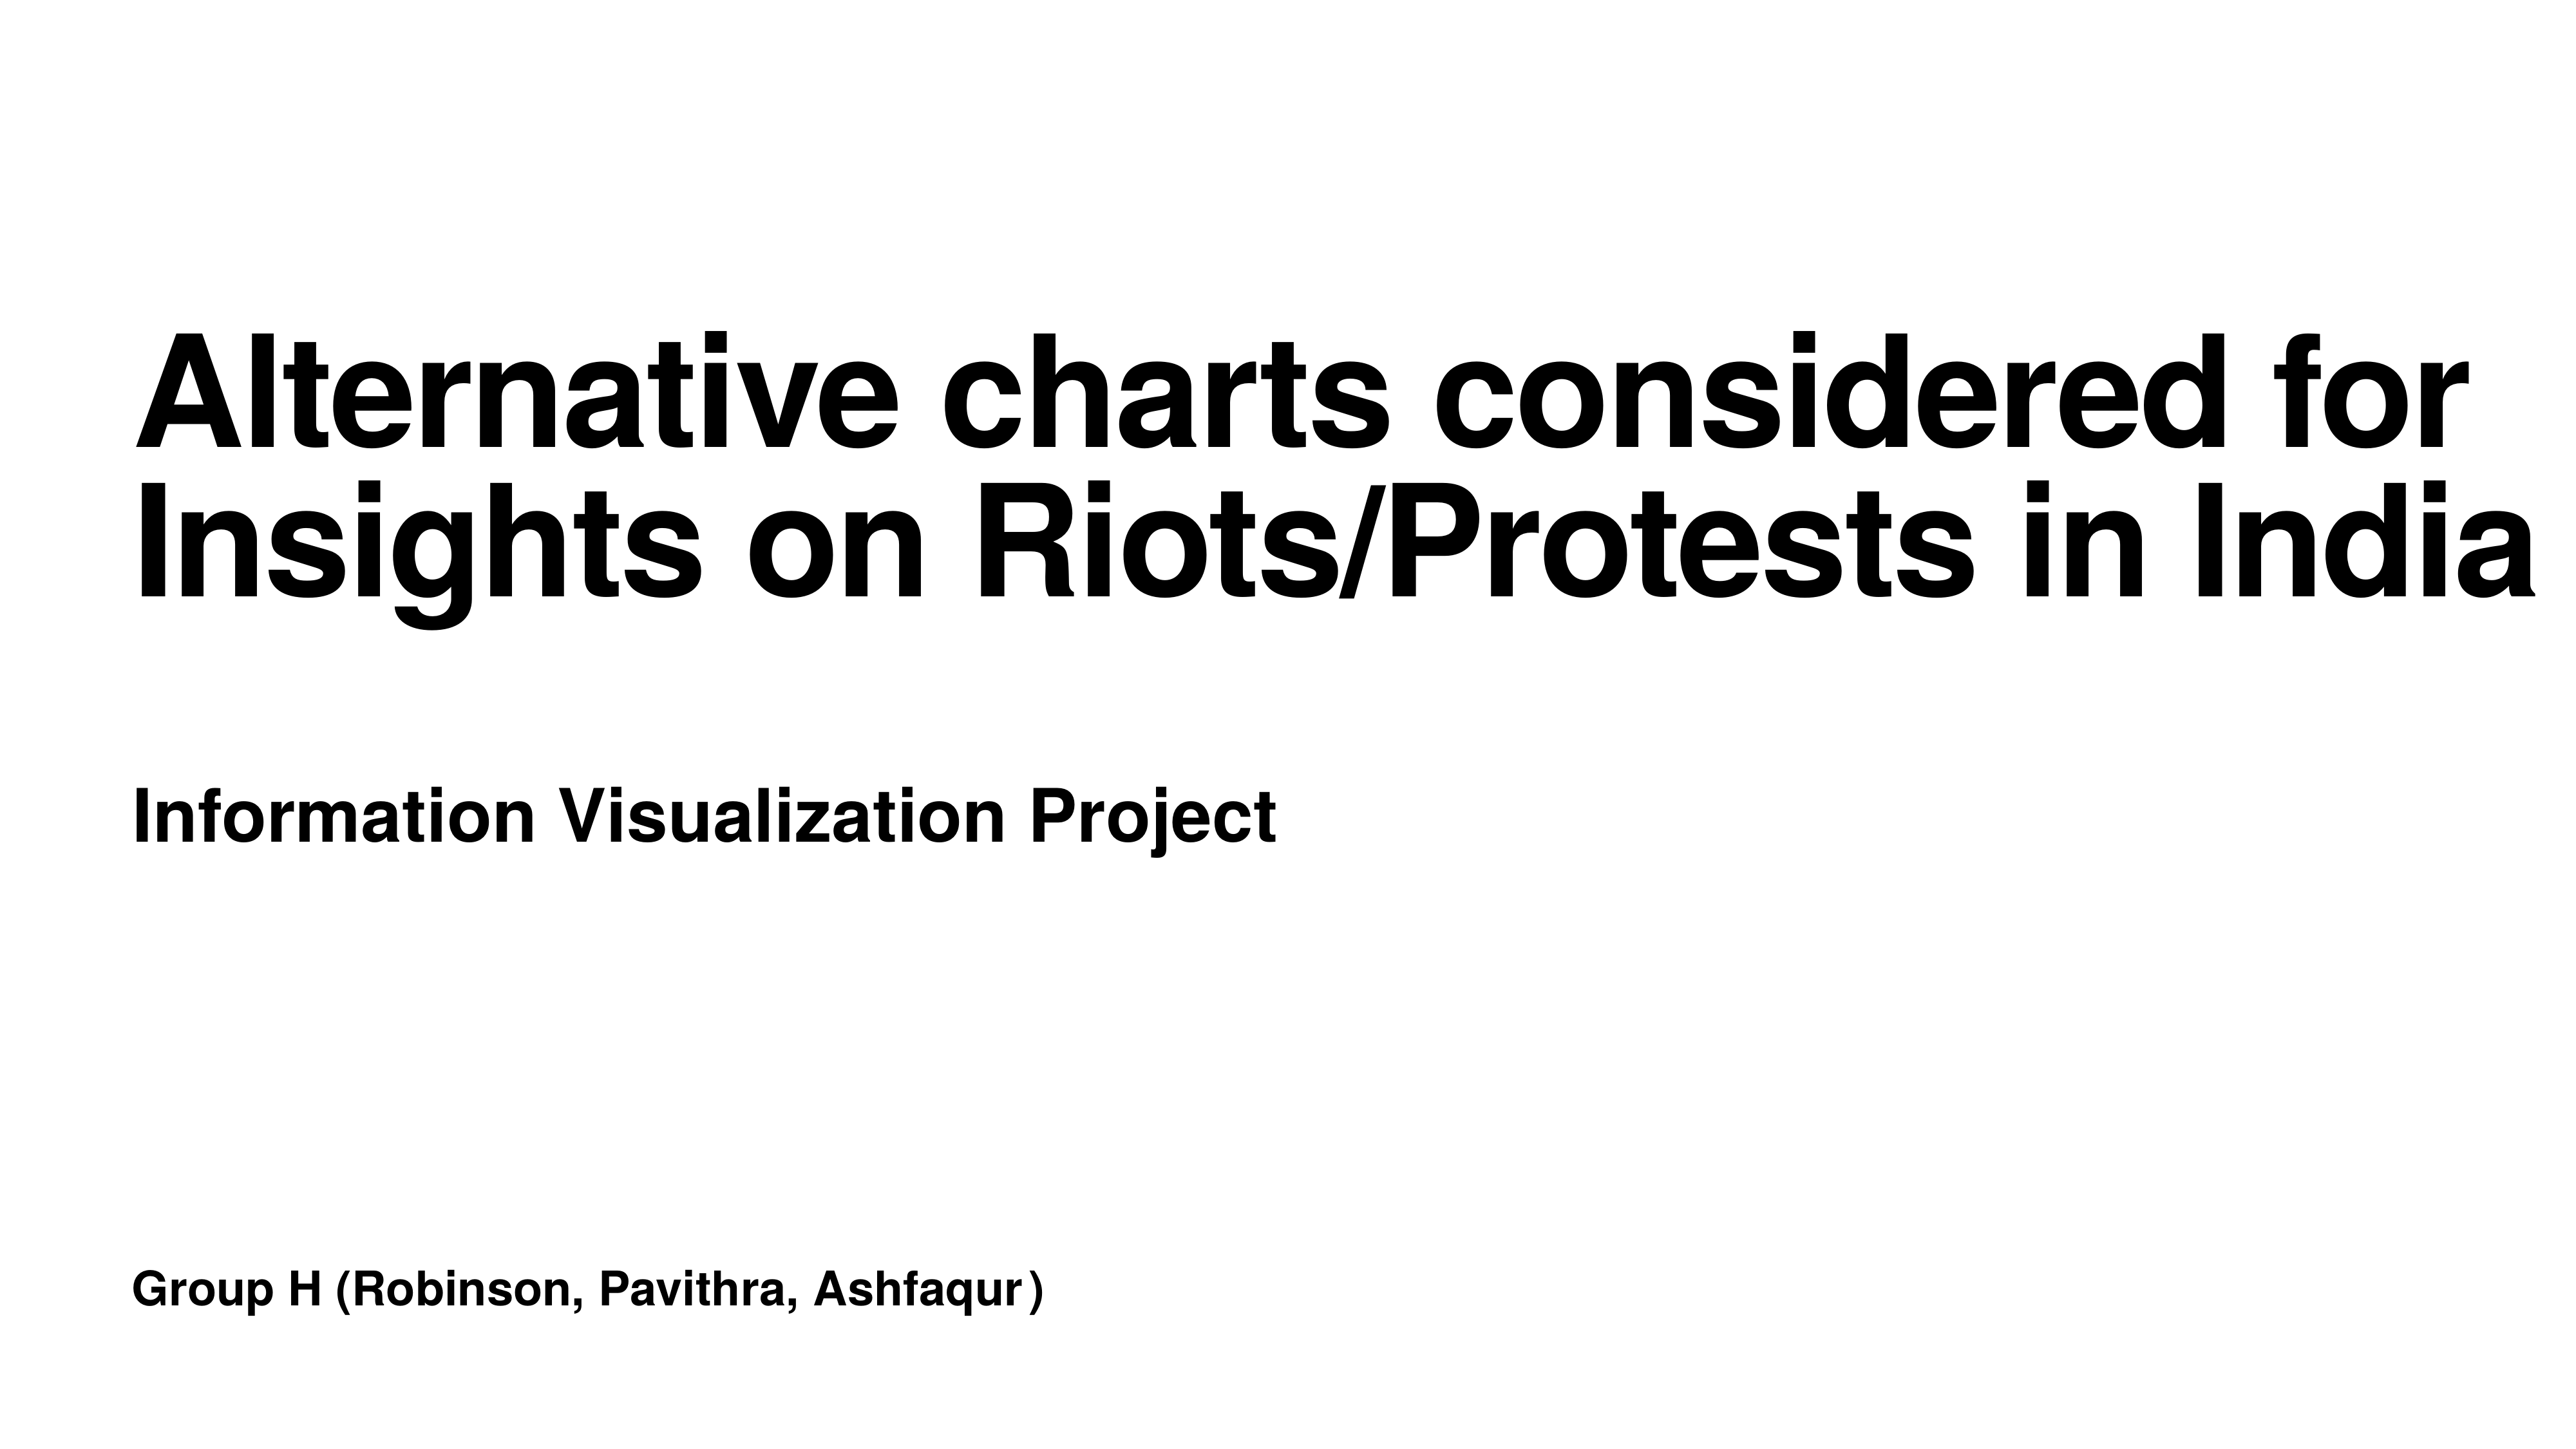

# Alternative charts considered for Insights on Riots/Protests in India
Information Visualization Project
Group H (Robinson, Pavithra, Ashfaqur )